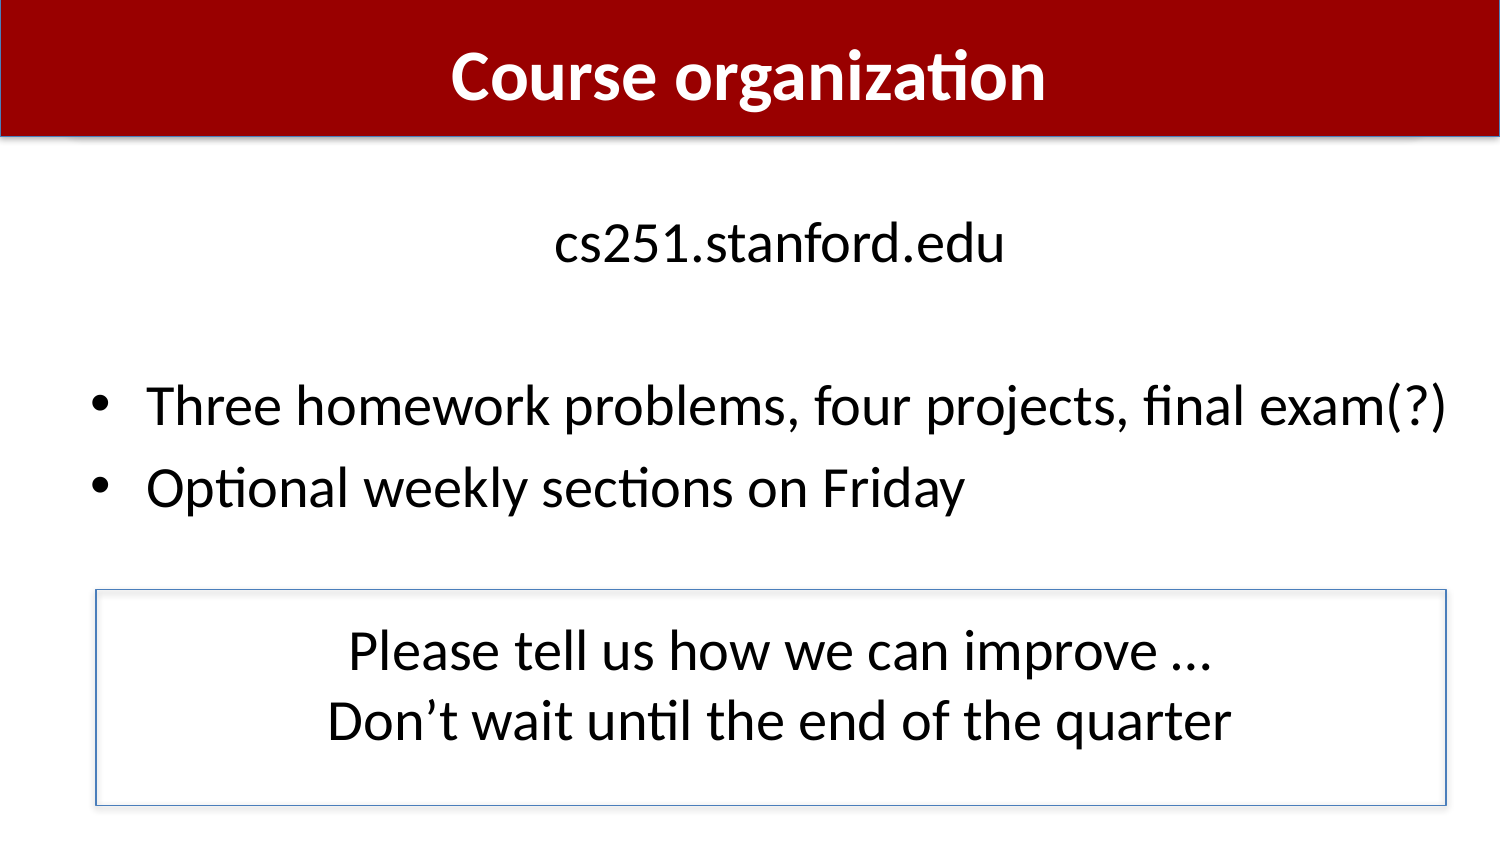

# Course organization
cs251.stanford.edu

Three homework problems, four projects, final exam(?)
Optional weekly sections on Friday

Please tell us how we can improve …
Don’t wait until the end of the quarter